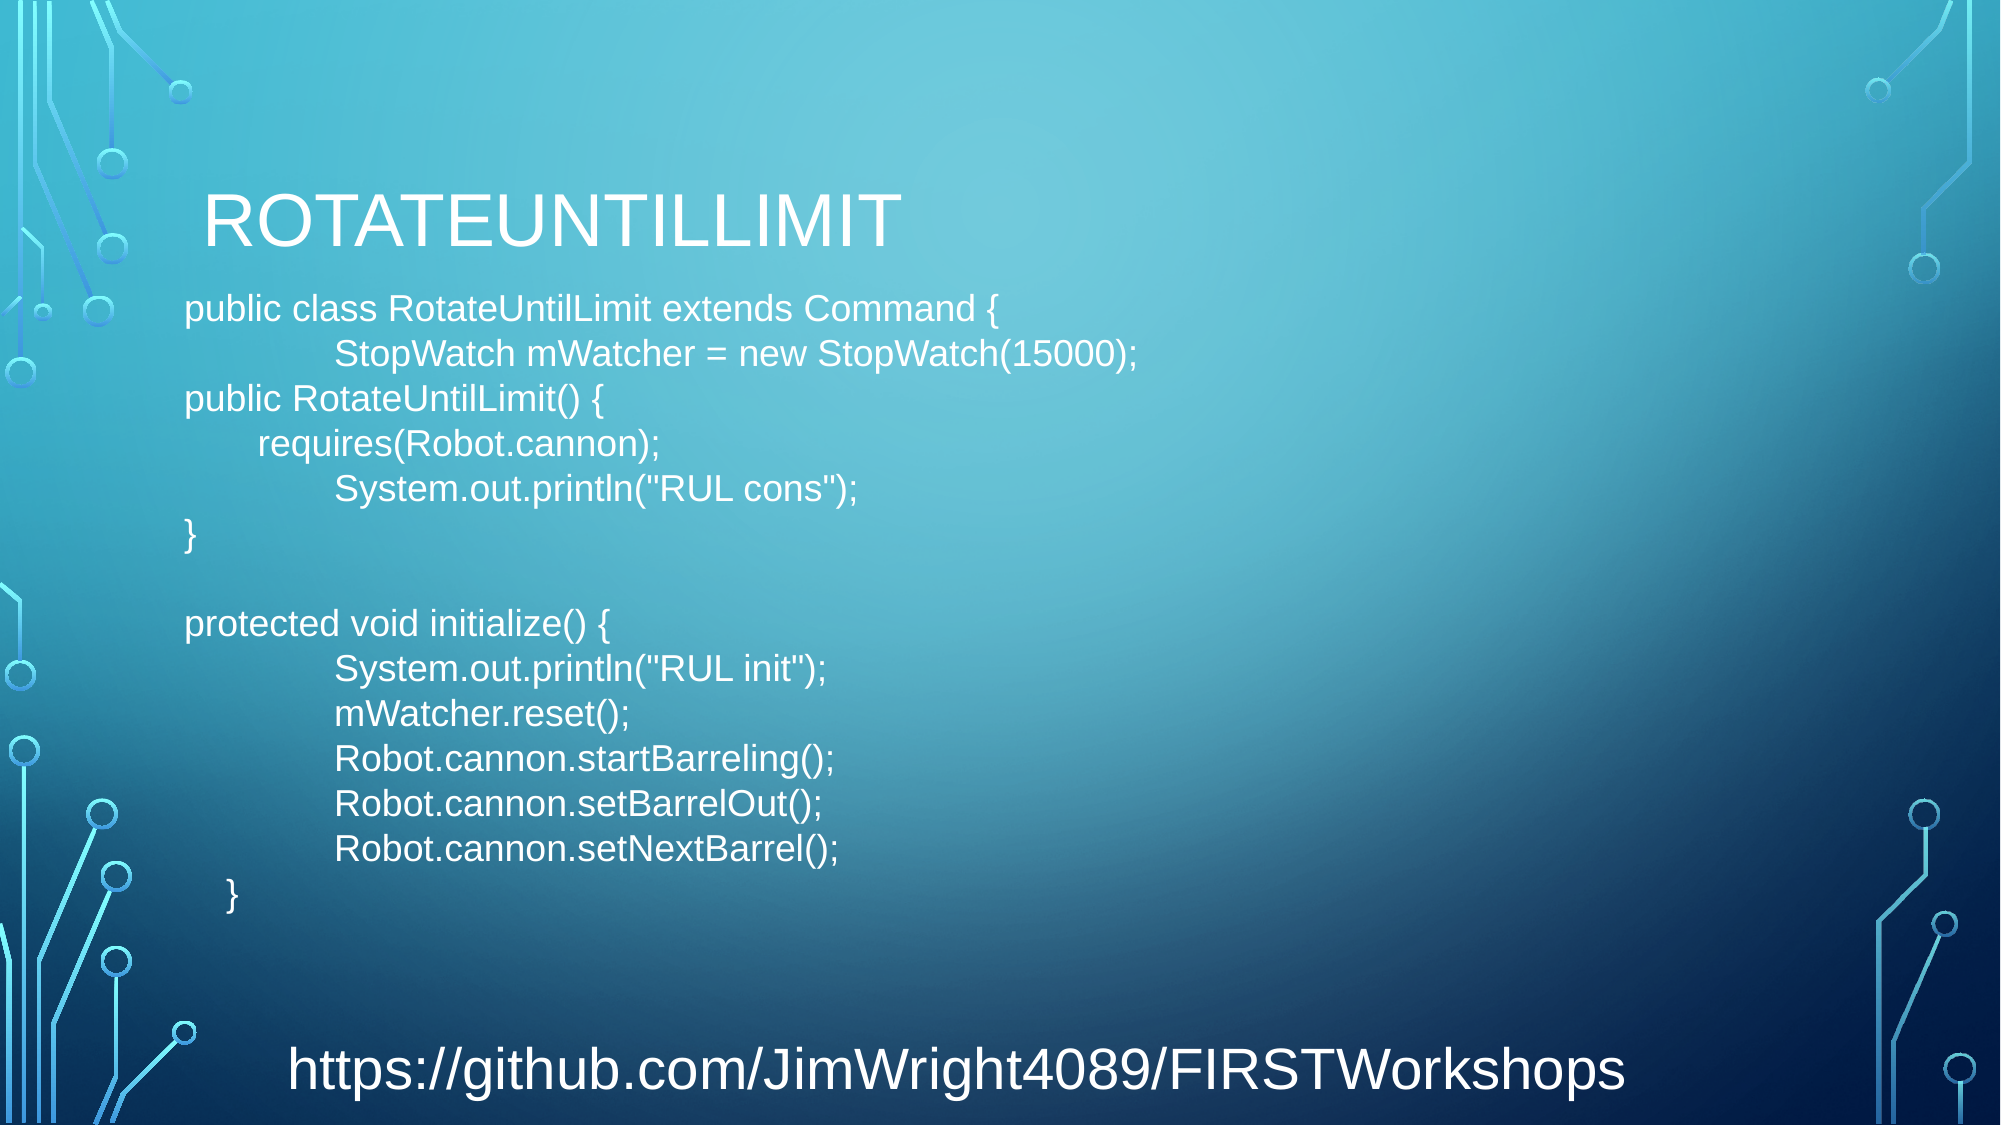

# RotateUntilLimit
public class RotateUntilLimit extends Command {
	StopWatch mWatcher = new StopWatch(15000);
public RotateUntilLimit() {
       requires(Robot.cannon);
    	System.out.println("RUL cons");
}

protected void initialize() {
    	System.out.println("RUL init");
    	mWatcher.reset();
    	Robot.cannon.startBarreling();
    	Robot.cannon.setBarrelOut();
    	Robot.cannon.setNextBarrel();
    }

https://github.com/JimWright4089/FIRSTWorkshops